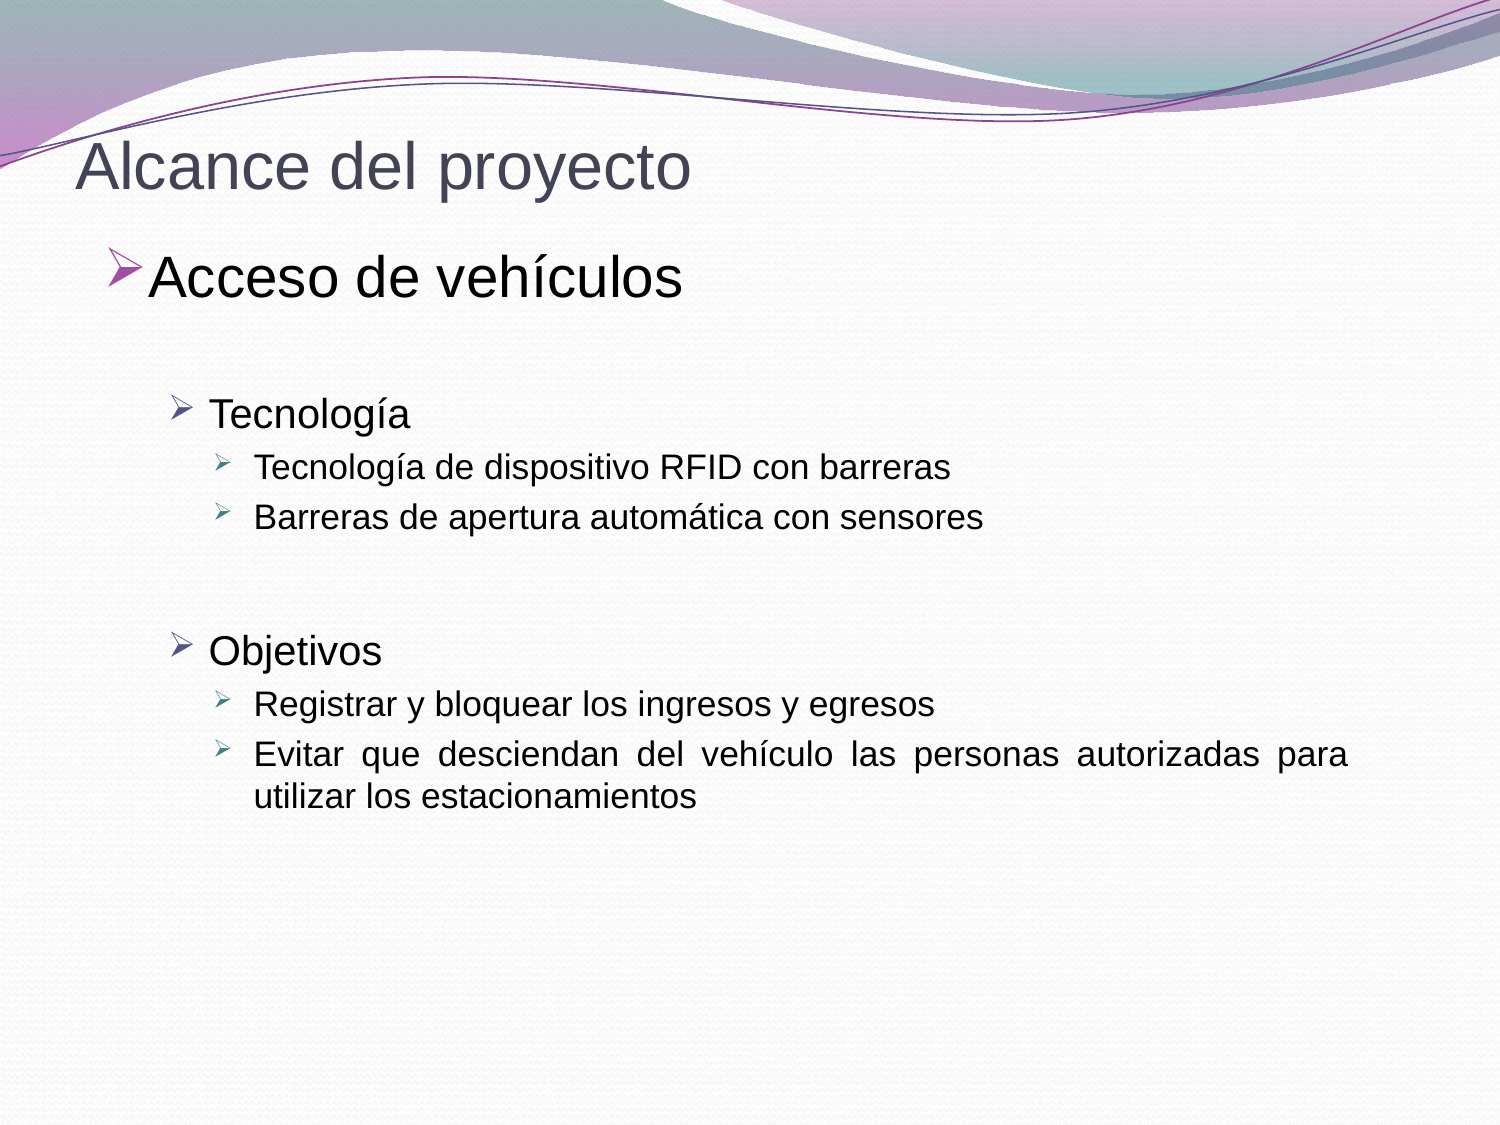

# Alcance del proyecto

Acceso de vehículos

Tecnología
Tecnología de dispositivo RFID con barreras
Barreras de apertura automática con sensores

Objetivos
Registrar y bloquear los ingresos y egresos
Evitar que desciendan del vehículo las personas autorizadas para utilizar los estacionamientos